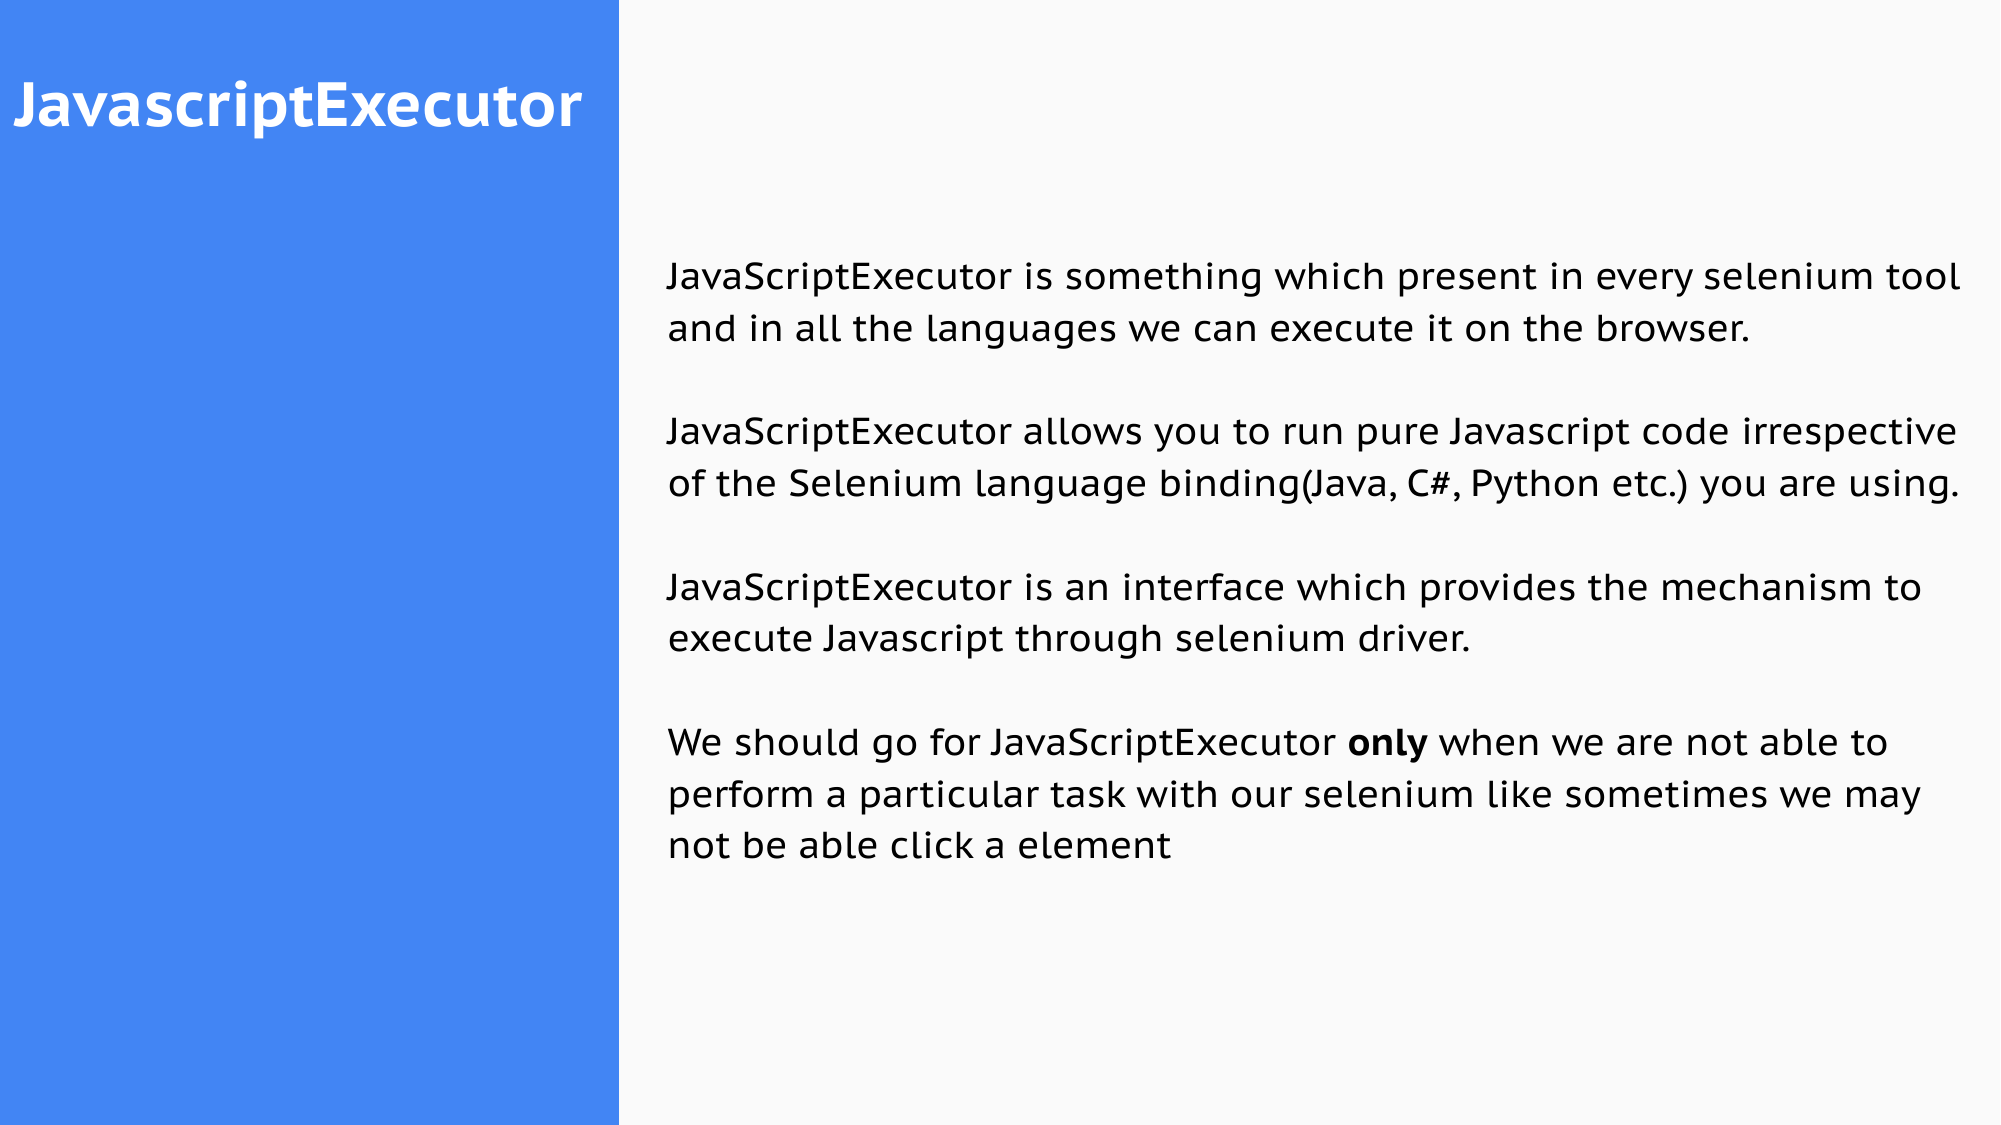

# JavascriptExecutor
JavaScriptExecutor is something which present in every selenium tool and in all the languages we can execute it on the browser.

JavaScriptExecutor allows you to run pure Javascript code irrespective of the Selenium language binding(Java, C#, Python etc.) you are using.

JavaScriptExecutor is an interface which provides the mechanism to execute Javascript through selenium driver.

We should go for JavaScriptExecutor only when we are not able to perform a particular task with our selenium like sometimes we may not be able click a element